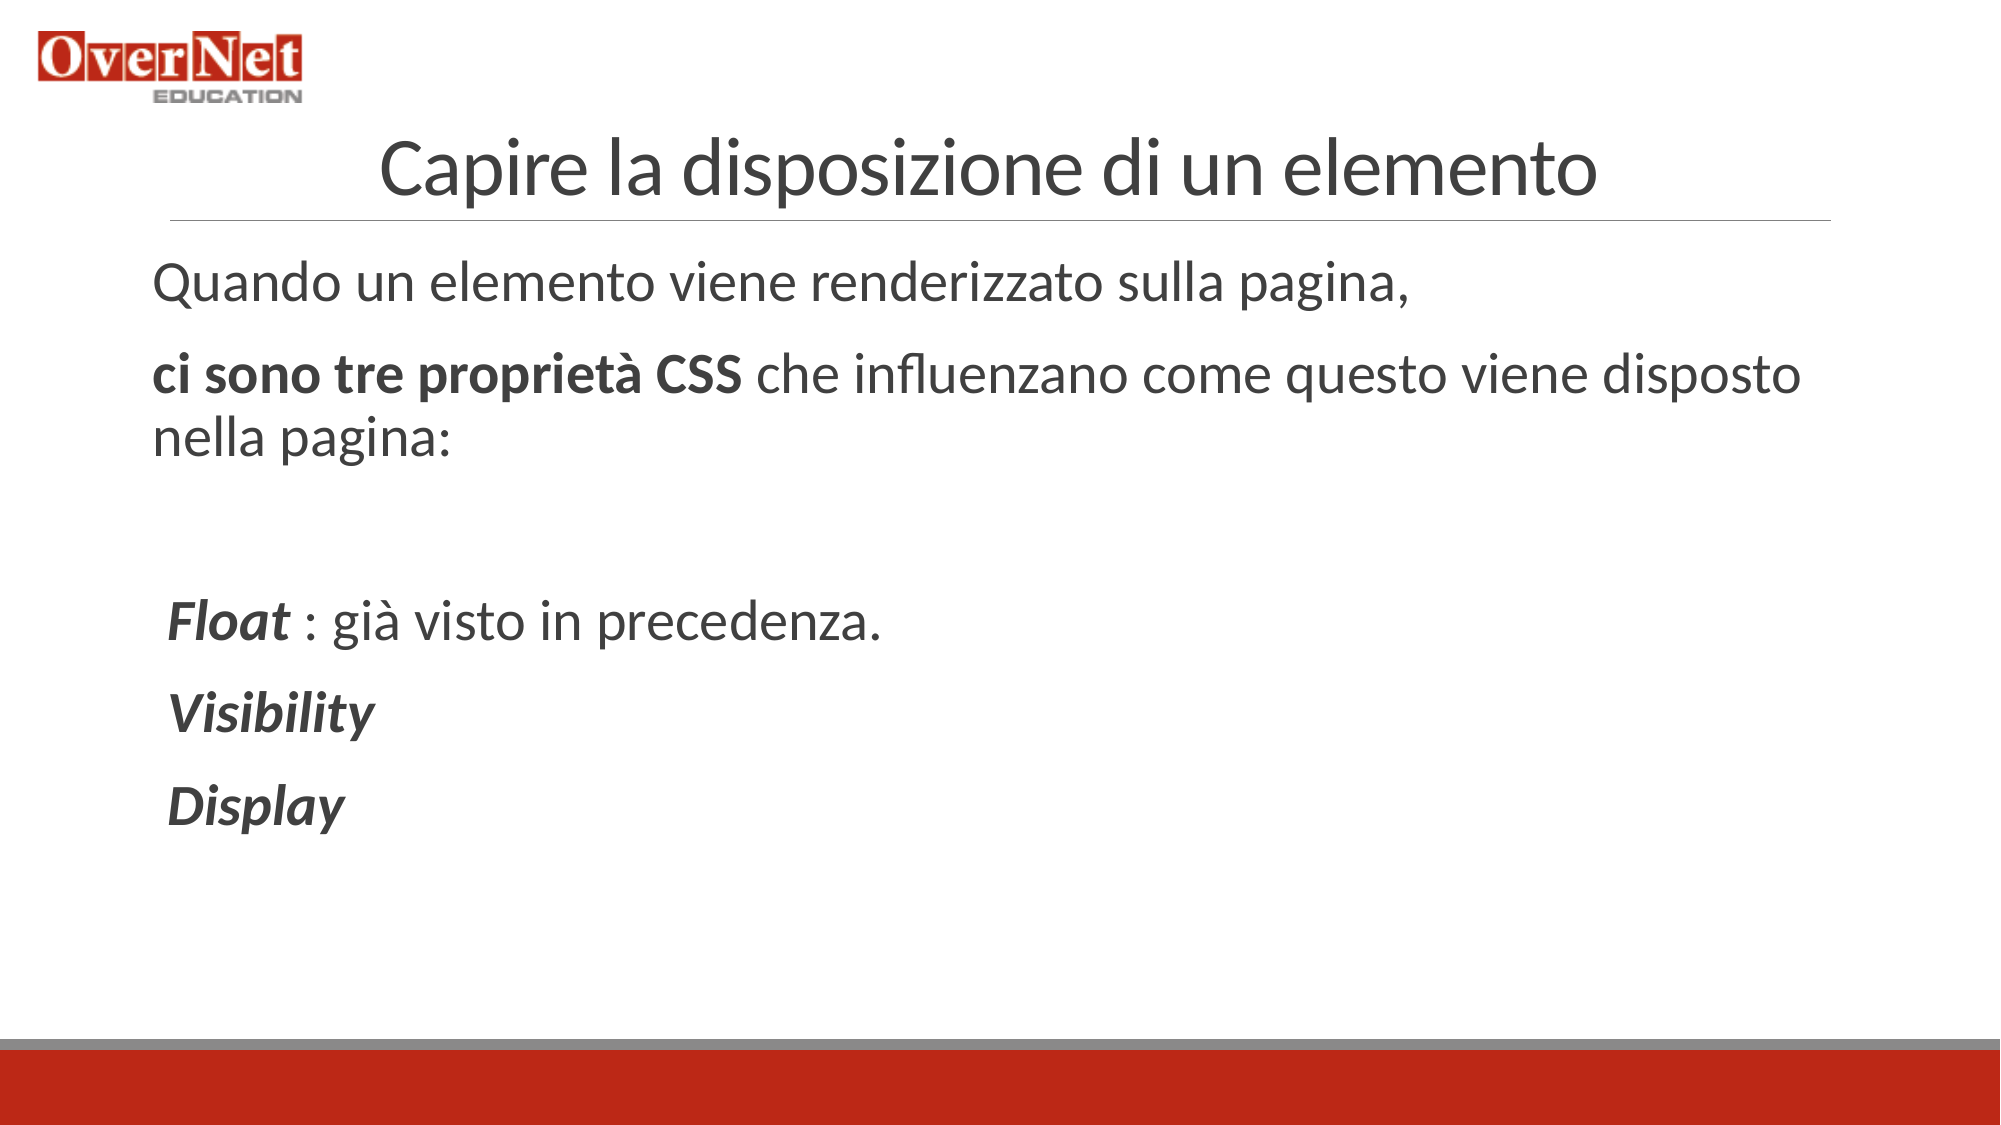

# Capire la disposizione di un elemento
Quando un elemento viene renderizzato sulla pagina,
ci sono tre proprietà CSS che influenzano come questo viene disposto nella pagina:

Float : già visto in precedenza.
Visibility
Display